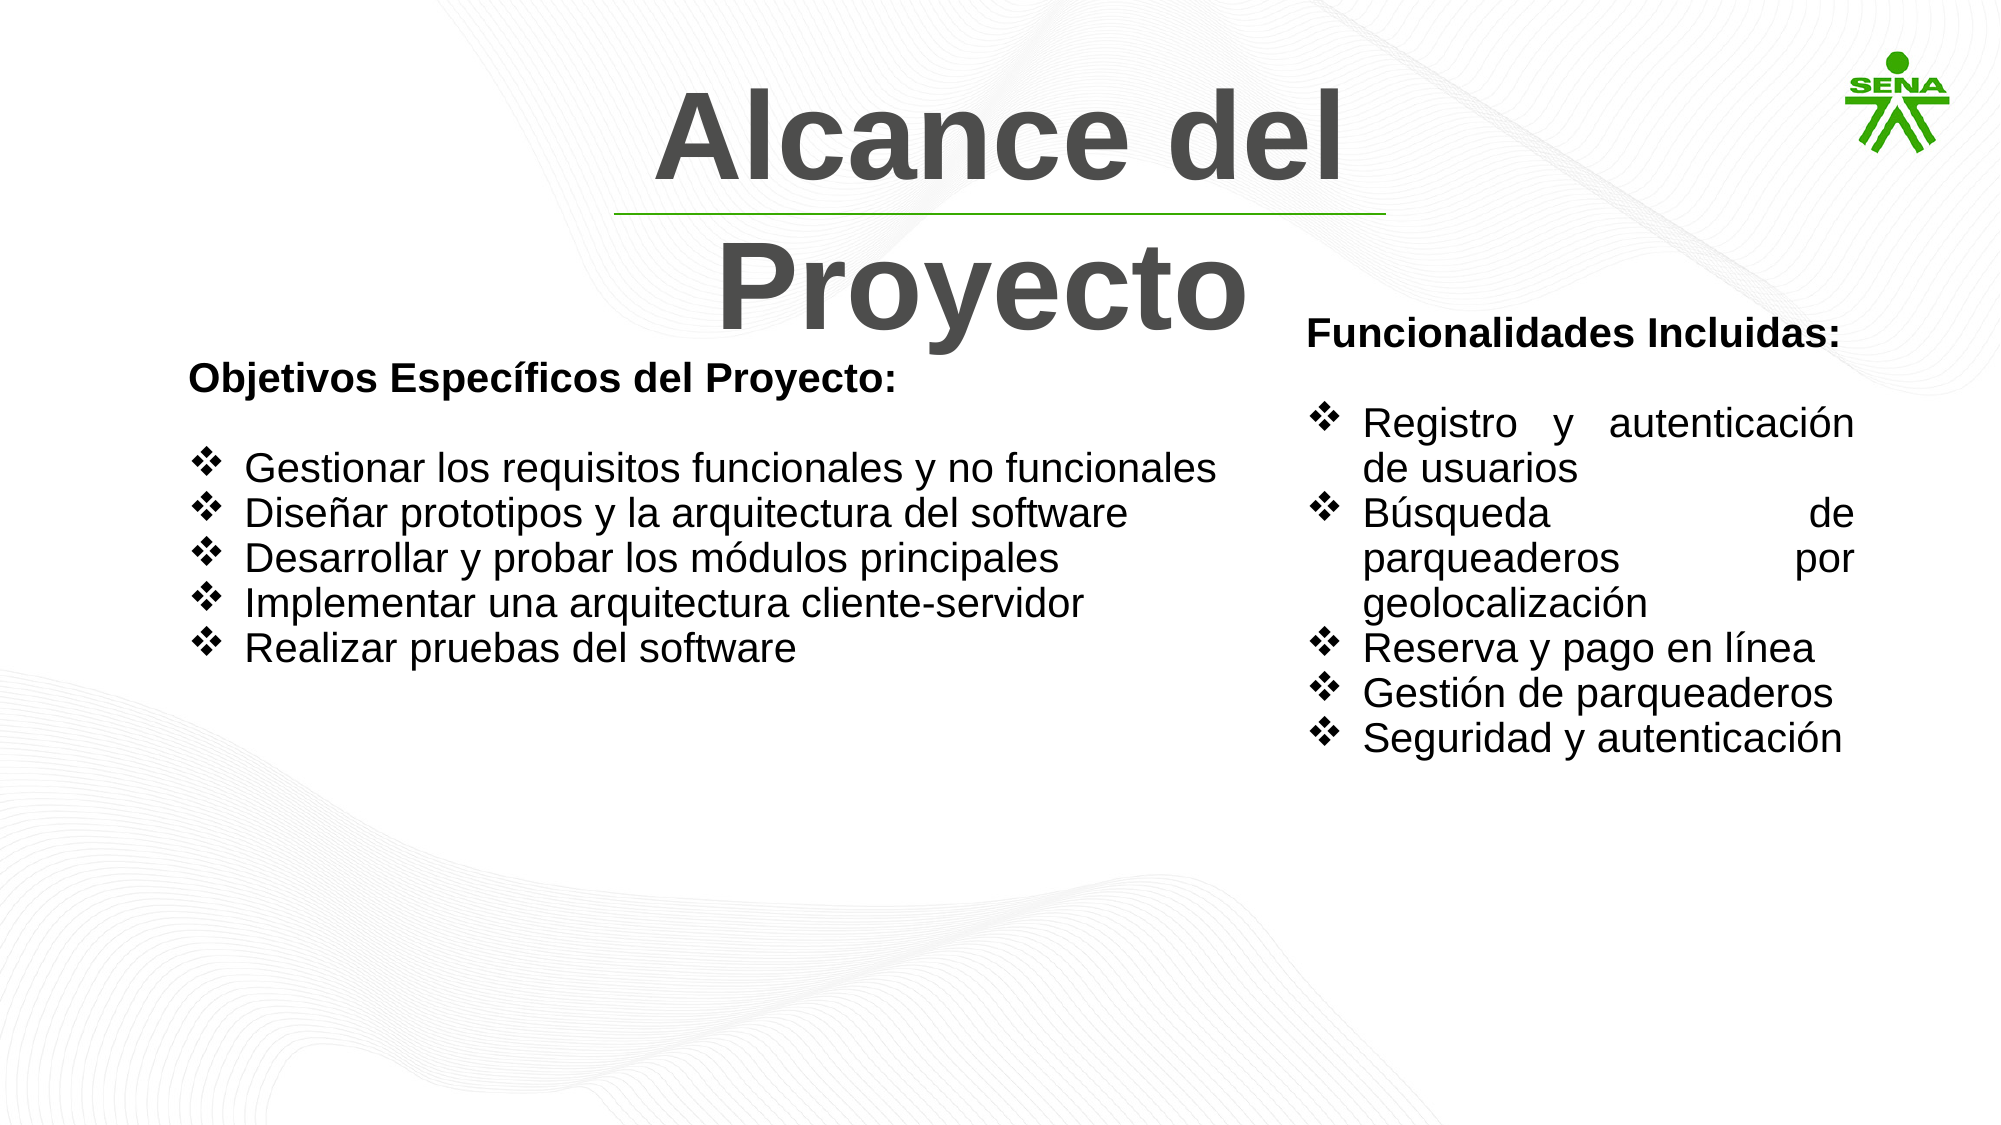

Alcance del Proyecto
Funcionalidades Incluidas:

Registro y autenticación de usuarios
Búsqueda de parqueaderos por geolocalización
Reserva y pago en línea
Gestión de parqueaderos
Seguridad y autenticación
Objetivos Específicos del Proyecto:

Gestionar los requisitos funcionales y no funcionales
Diseñar prototipos y la arquitectura del software
Desarrollar y probar los módulos principales
Implementar una arquitectura cliente-servidor
Realizar pruebas del software